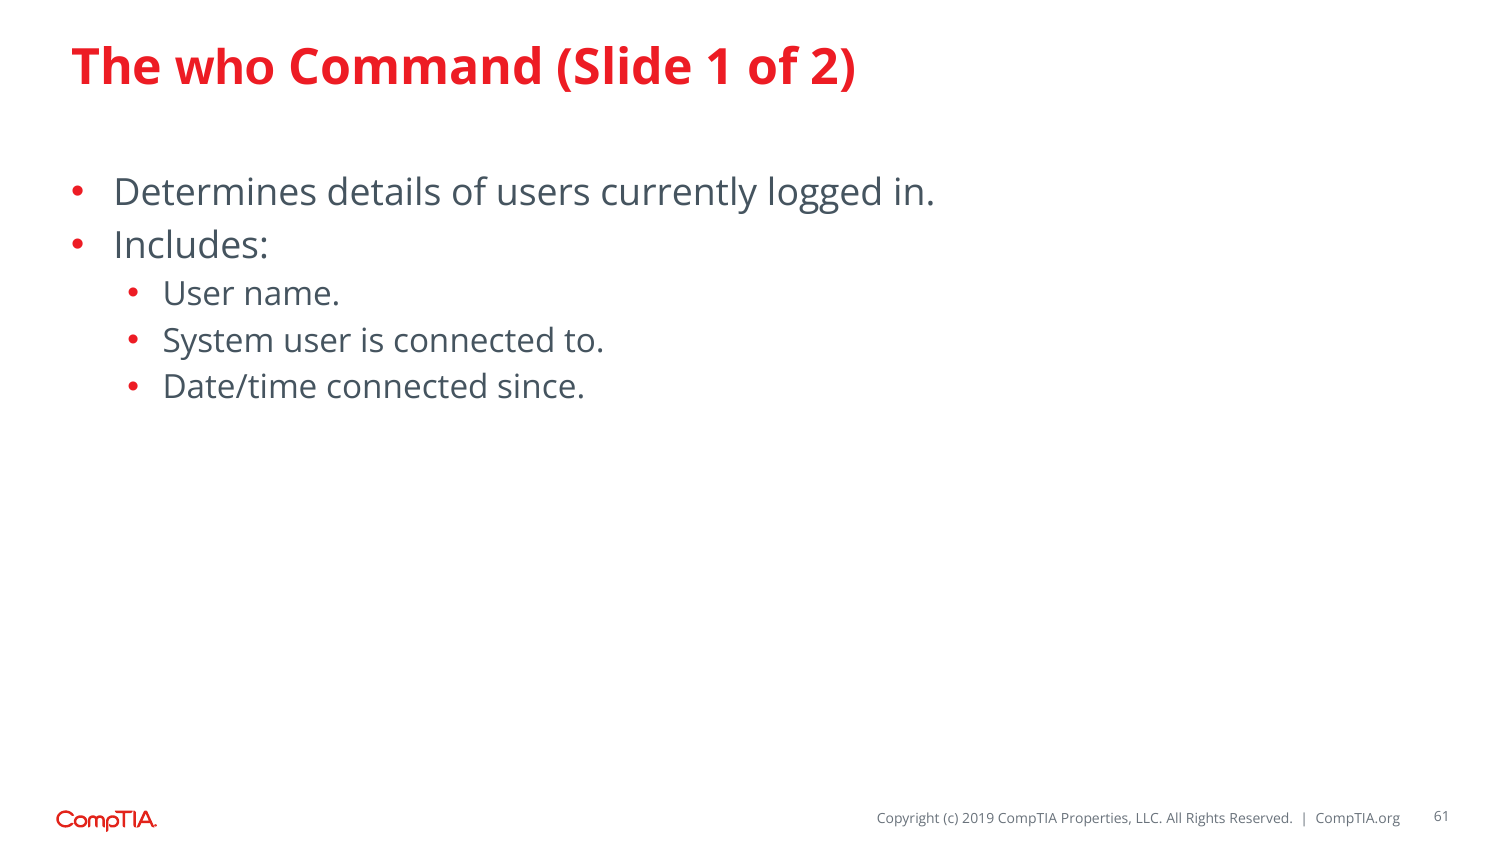

# The who Command (Slide 1 of 2)
Determines details of users currently logged in.
Includes:
User name.
System user is connected to.
Date/time connected since.
61